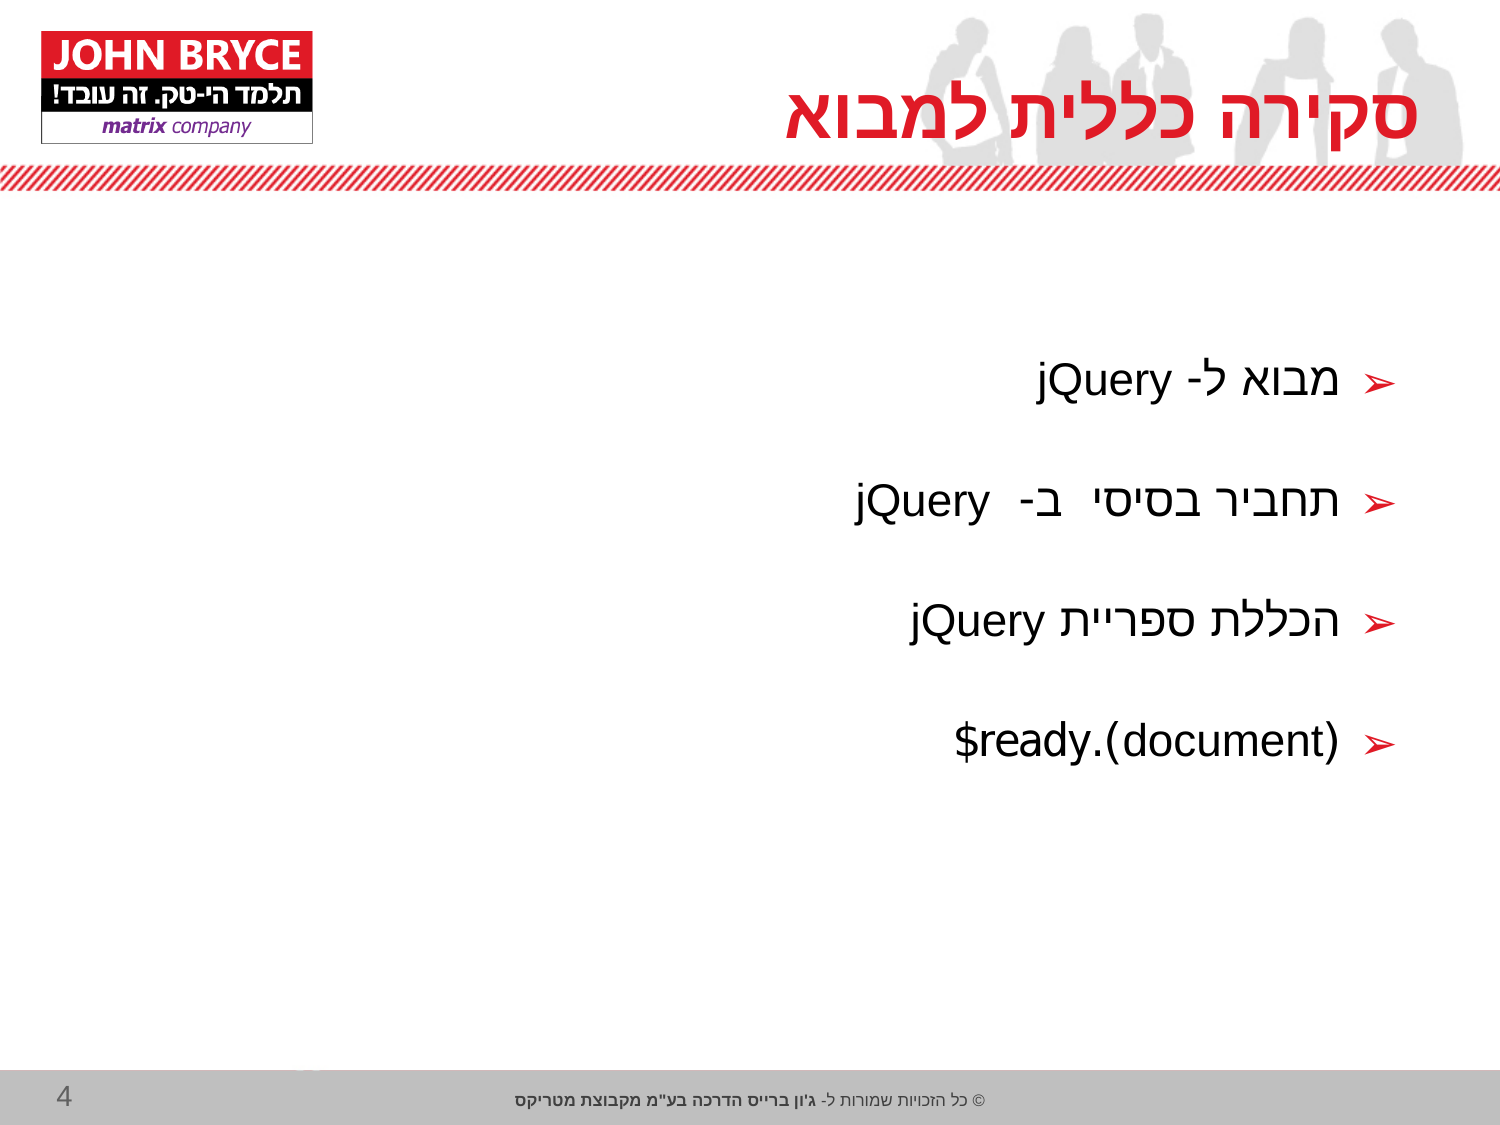

# סקירה כללית למבוא
מבוא ל- jQuery
תחביר בסיסי  ב-  jQuery
הכללת ספריית jQuery
(document).ready$